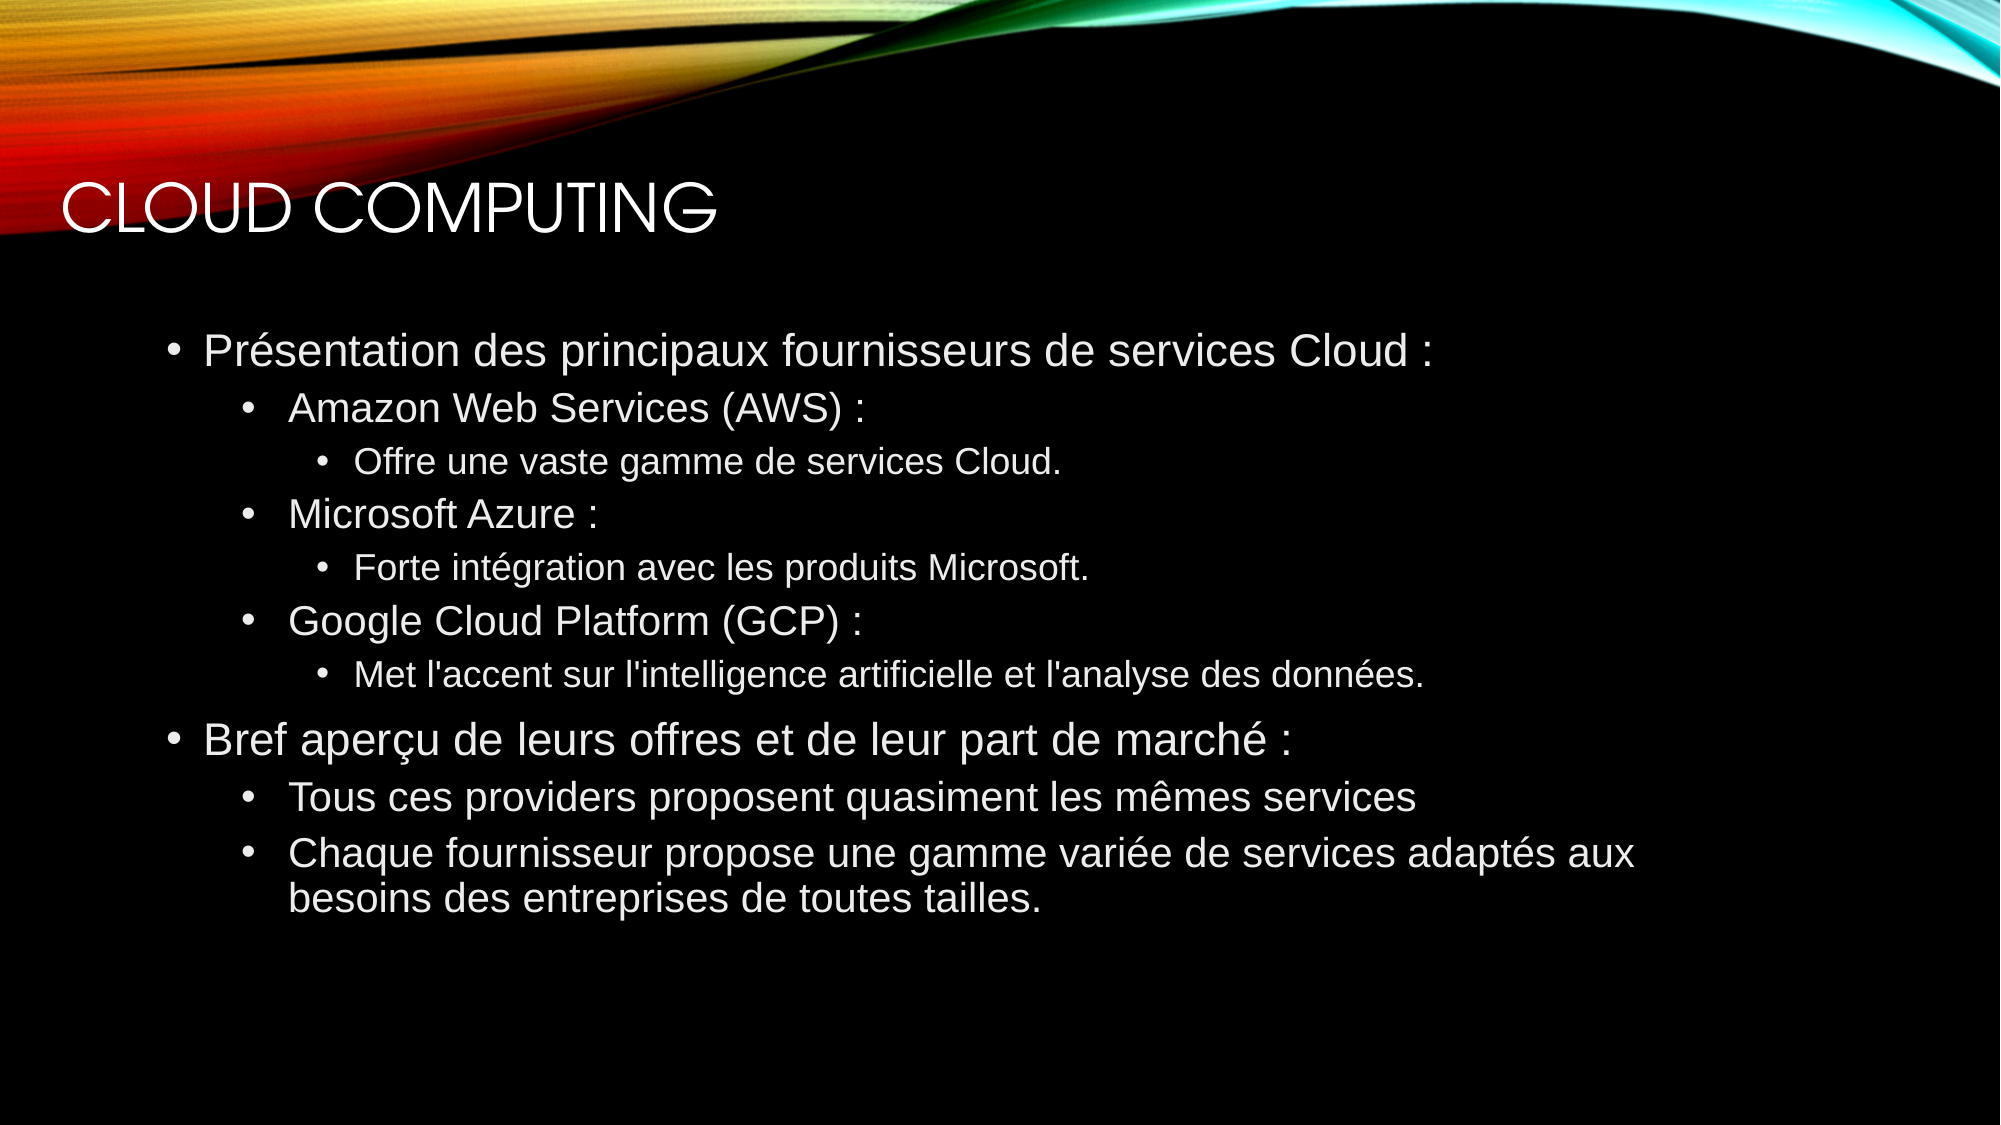

# CLOUD COMPUTING
Présentation des principaux fournisseurs de services Cloud :
Amazon Web Services (AWS) :
Offre une vaste gamme de services Cloud.
Microsoft Azure :
Forte intégration avec les produits Microsoft.
Google Cloud Platform (GCP) :
Met l'accent sur l'intelligence artificielle et l'analyse des données.
Bref aperçu de leurs offres et de leur part de marché :
Tous ces providers proposent quasiment les mêmes services
Chaque fournisseur propose une gamme variée de services adaptés aux besoins des entreprises de toutes tailles.